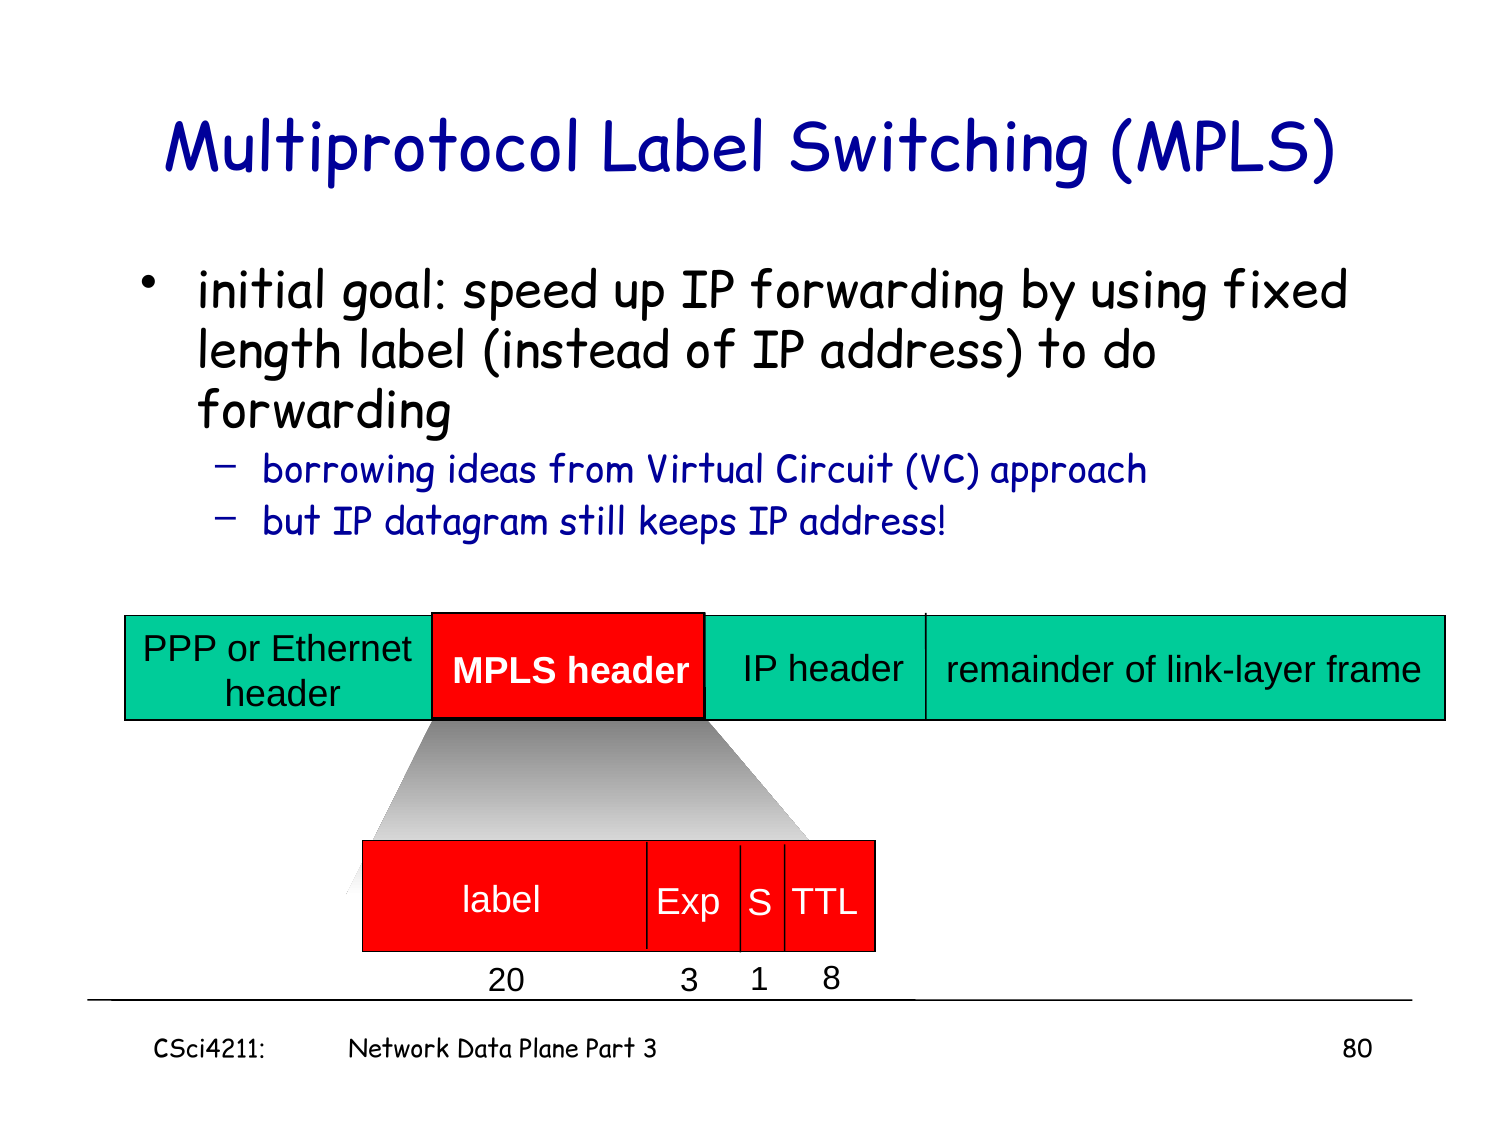

# Multiprotocol Label Switching (MPLS)
initial goal: speed up IP forwarding by using fixed length label (instead of IP address) to do forwarding
borrowing ideas from Virtual Circuit (VC) approach
but IP datagram still keeps IP address!

PPP or Ethernet
header
IP header
remainder of link-layer frame
MPLS header

label
Exp
TTL
S
8
1
3
20
CSci4211:           Network Data Plane Part 3
80